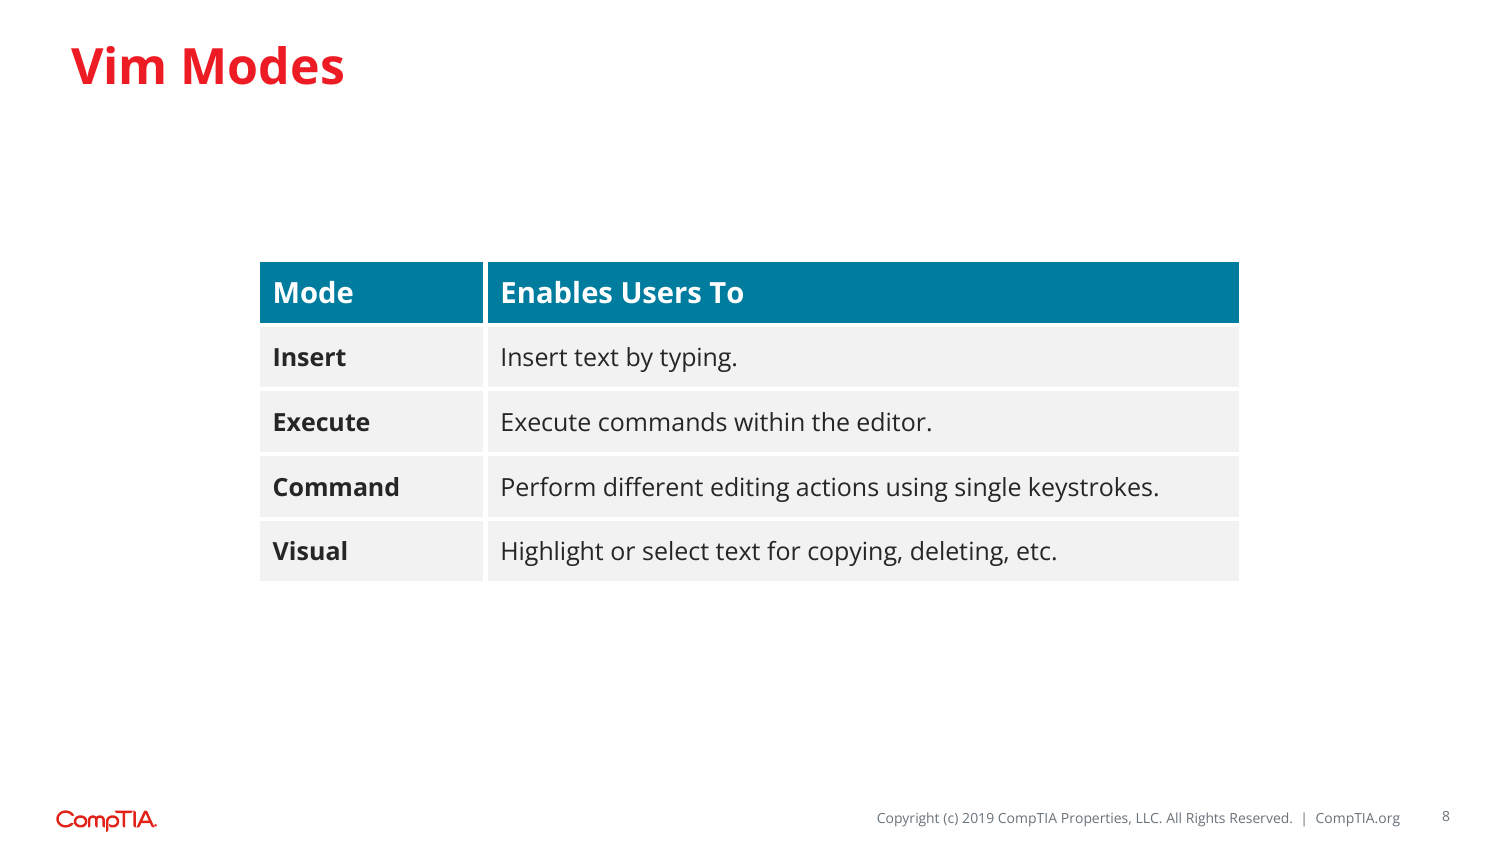

# Vim Modes
| Mode | Enables Users To |
| --- | --- |
| Insert | Insert text by typing. |
| Execute | Execute commands within the editor. |
| Command | Perform different editing actions using single keystrokes. |
| Visual | Highlight or select text for copying, deleting, etc. |
8